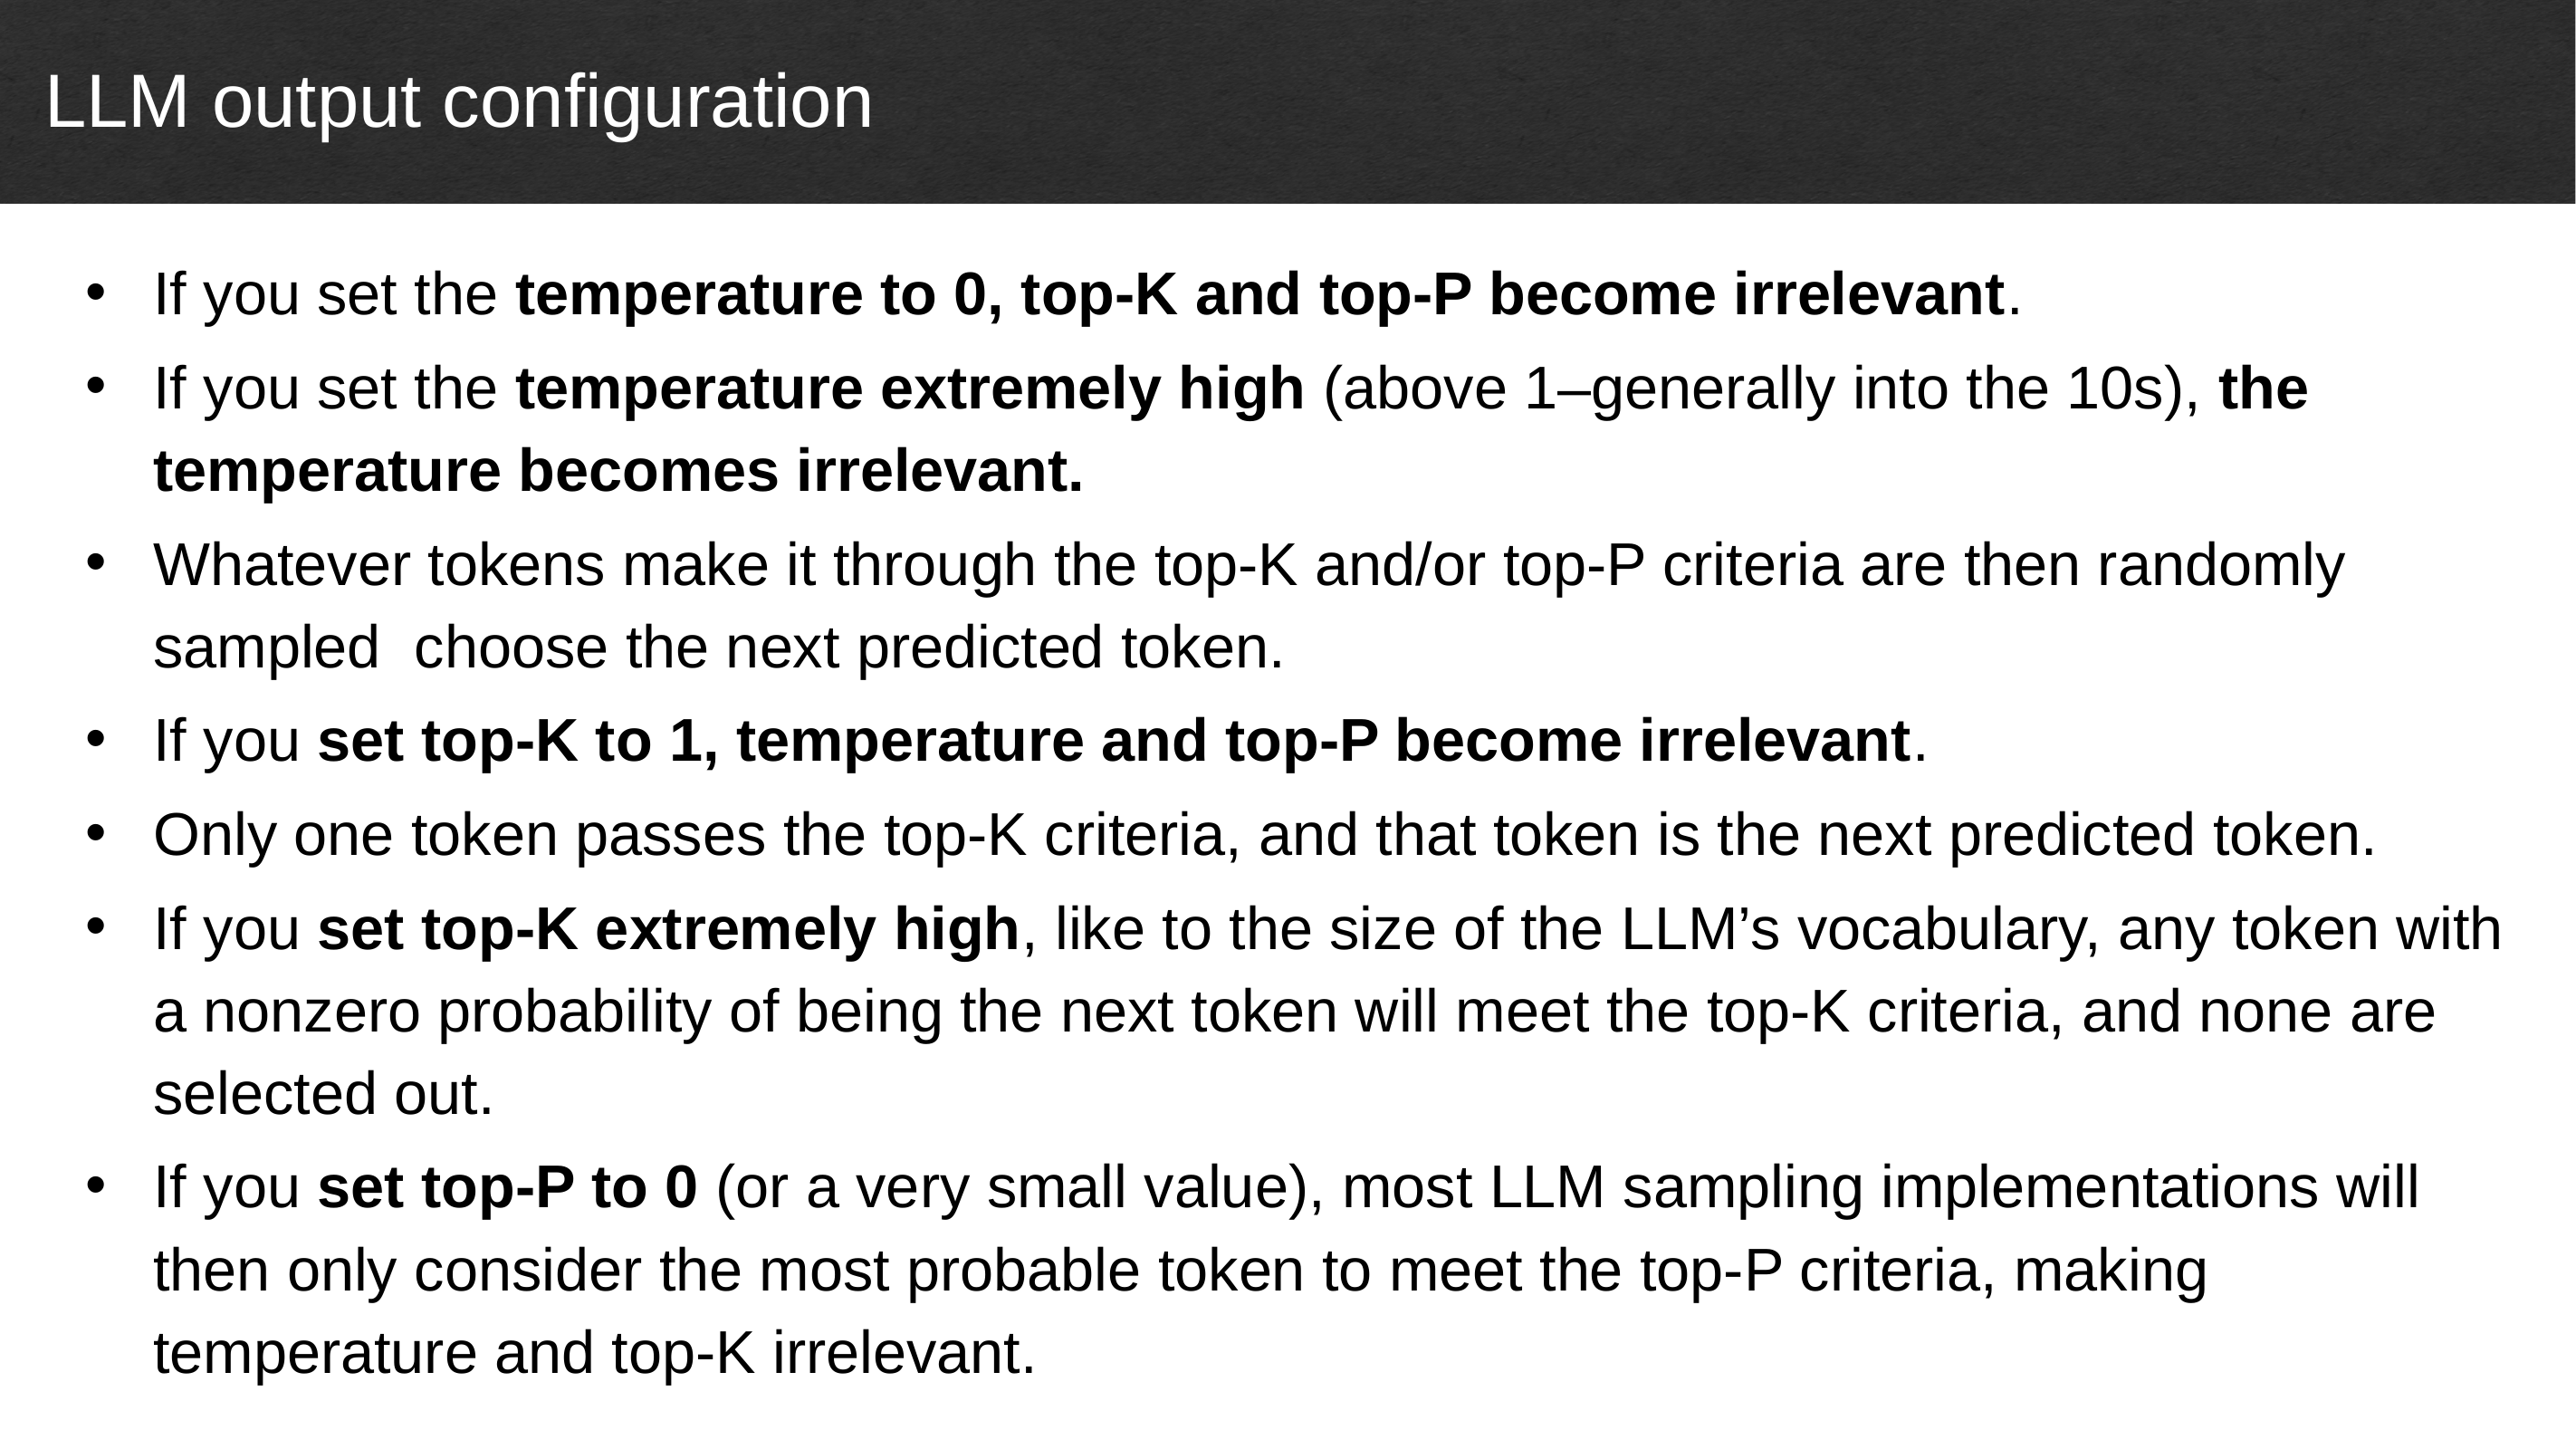

LLM output configuration
# Cyber Security and Cyber Risks
If you set the temperature to 0, top-K and top-P become irrelevant.
If you set the temperature extremely high (above 1–generally into the 10s), the temperature becomes irrelevant.
Whatever tokens make it through the top-K and/or top-P criteria are then randomly sampled  choose the next predicted token.
If you set top-K to 1, temperature and top-P become irrelevant.
Only one token passes the top-K criteria, and that token is the next predicted token.
If you set top-K extremely high, like to the size of the LLM’s vocabulary, any token with a nonzero probability of being the next token will meet the top-K criteria, and none are selected out.
If you set top-P to 0 (or a very small value), most LLM sampling implementations will then only consider the most probable token to meet the top-P criteria, making temperature and top-K irrelevant.